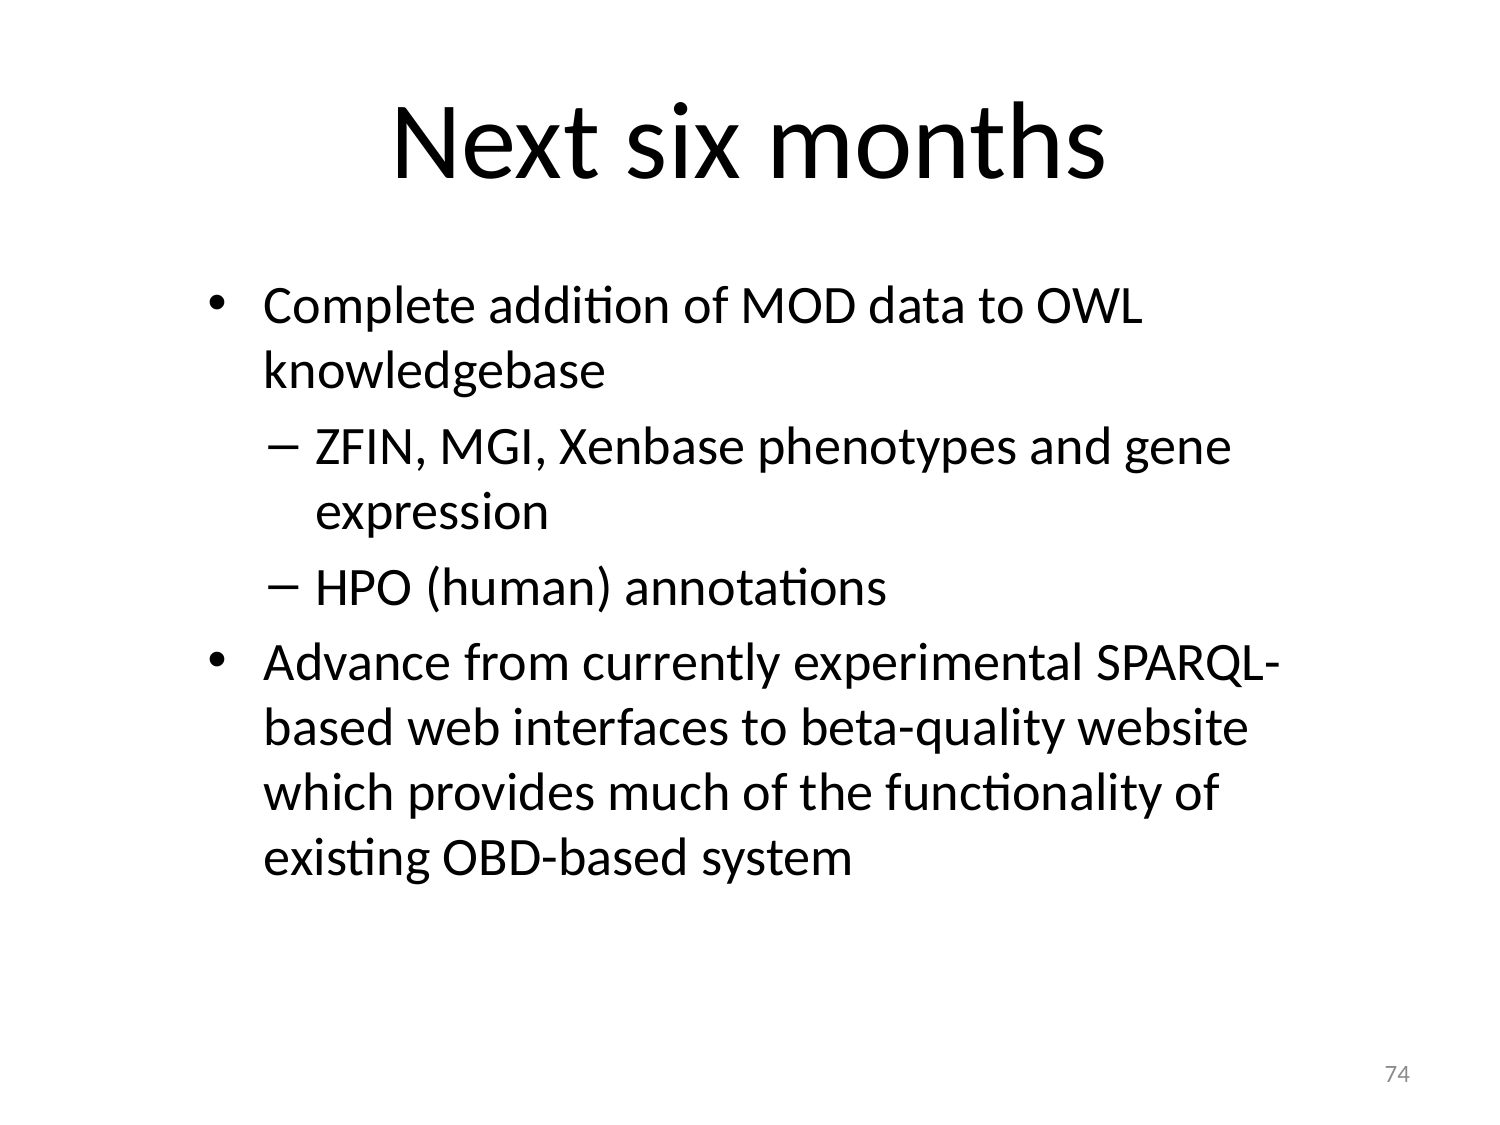

# Next six months
Complete addition of MOD data to OWL knowledgebase
ZFIN, MGI, Xenbase phenotypes and gene expression
HPO (human) annotations
Advance from currently experimental SPARQL-based web interfaces to beta-quality website which provides much of the functionality of existing OBD-based system
74